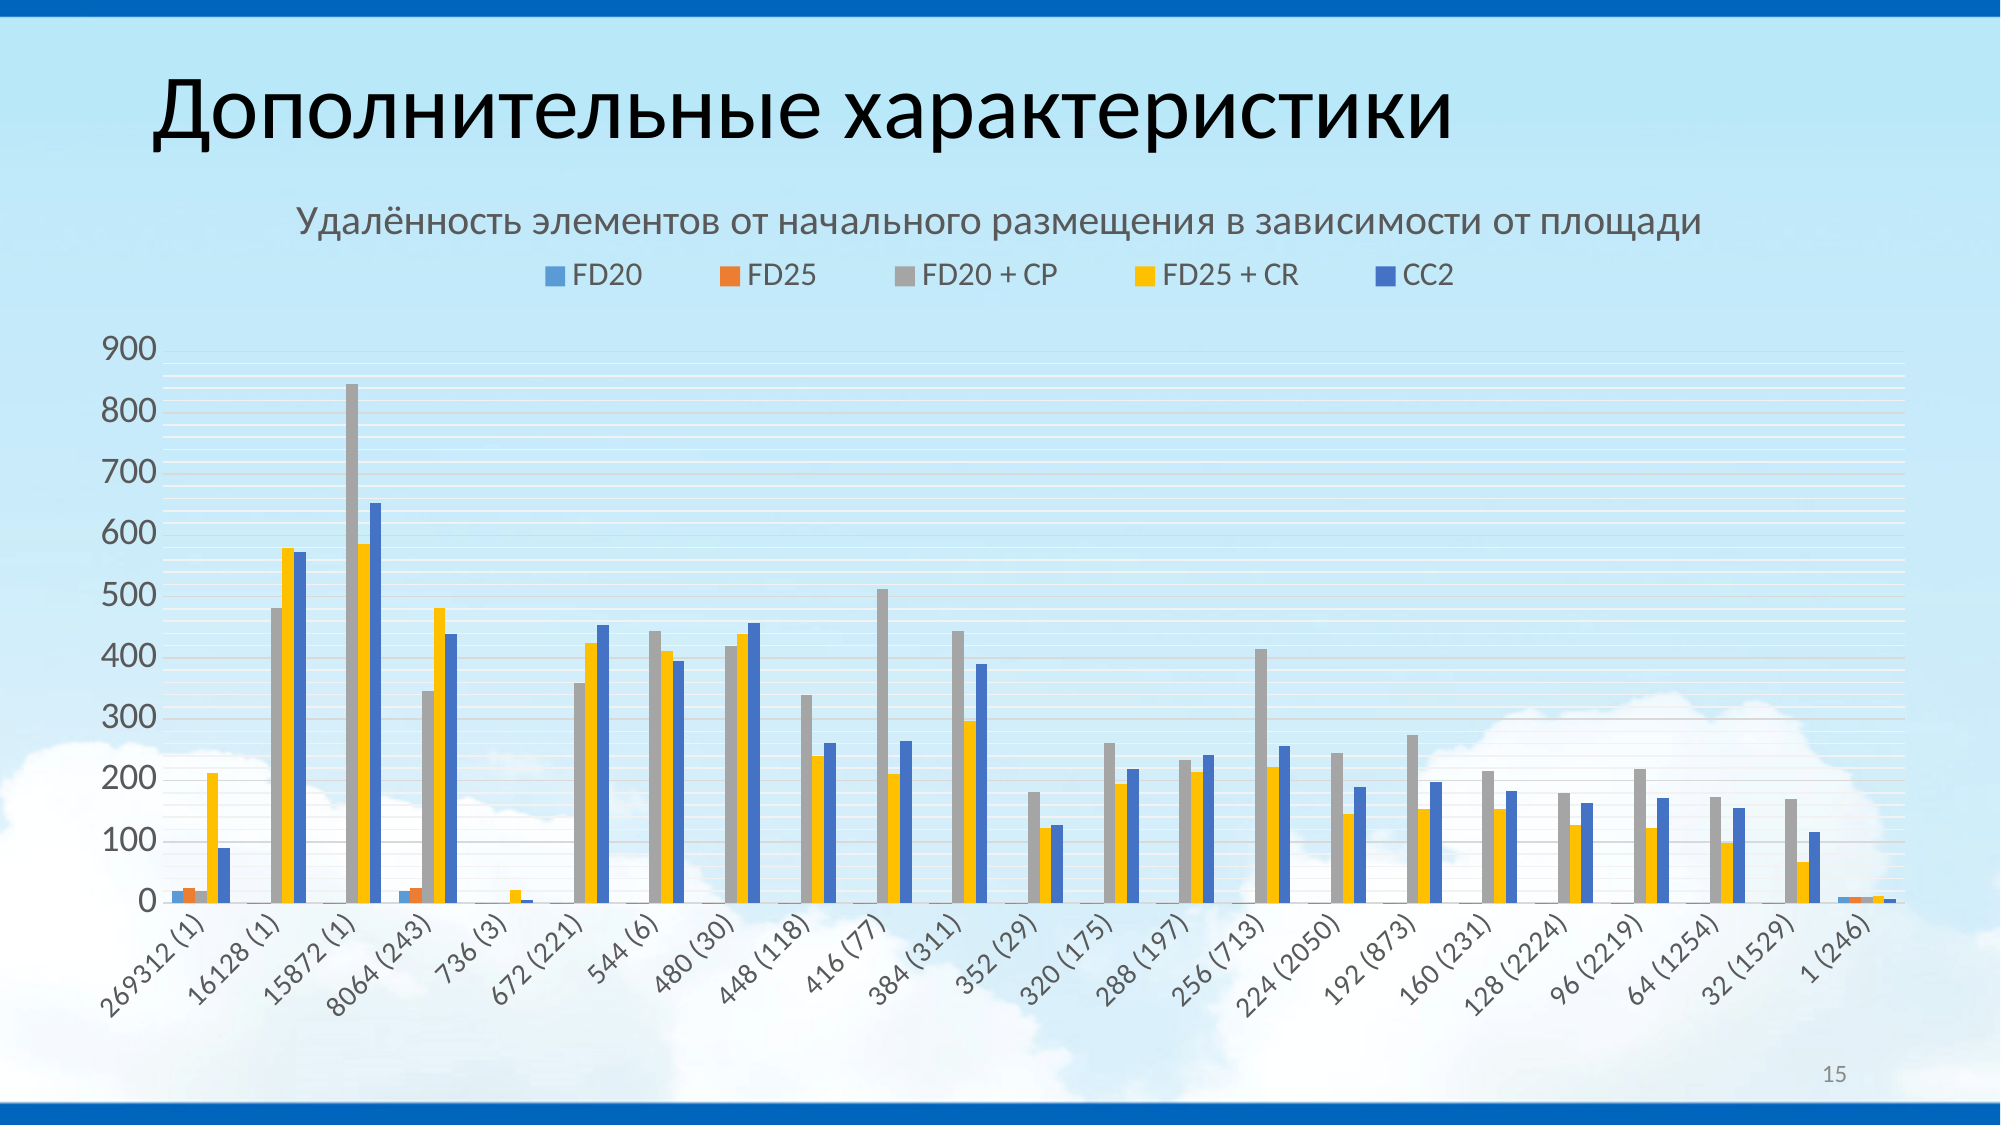

# Дополнительные характеристики

### Chart: Удалённость элементов от начального размещения в зависимости от площади

| Category | FD20 | FD25 | FD20 + CP | FD25 + CR | CC2 |
|---|---|---|---|---|---|
| 269312 (1) | 19.9515289822601 | 23.990658405512 | 19.9515289822601 | 212.286587448972 | 89.9408133759639 |
| 16128 (1) | 0.250202369948764 | 0.250202369948764 | 480.749936937308 | 579.142847447179 | 572.249694917547 |
| 15872 (1) | 0.371207385608099 | 0.371207385608099 | 847.528943006033 | 585.748588878303 | 652.613872283545 |
| 8064 (243) | 19.1142127877967 | 23.8905848995788 | 346.443891043743 | 480.679648498767 | 438.115387152992 |
| 736 (3) | 0.434455910873079 | 0.434455910873079 | 0.434455910873079 | 21.3713668050213 | 5.84803709427357 |
| 672 (221) | 0.435352119204699 | 0.544021295097193 | 358.65247829479 | 423.819659252464 | 453.907147675208 |
| 544 (6) | 0.514986226791483 | 0.448028284692172 | 444.457780979497 | 410.610528299202 | 394.790187746621 |
| 480 (30) | 0.430237085052732 | 0.474993394420424 | 419.491915078194 | 438.194721178193 | 457.548877422755 |
| 448 (118) | 0.373222568052613 | 0.426245112452142 | 339.431528912598 | 239.673464943293 | 260.860745911429 |
| 416 (77) | 0.415146875436639 | 0.497551717536505 | 511.922845227226 | 209.980325048189 | 264.126910032356 |
| 384 (311) | 0.477904201027446 | 0.504924876152892 | 444.105547048214 | 297.462711058458 | 389.756208647518 |
| 352 (29) | 0.432578580936781 | 0.498880230535008 | 181.760327951795 | 121.992907892373 | 126.968914297281 |
| 320 (175) | 0.401943640716774 | 0.452590465712371 | 260.698490337268 | 194.566604348509 | 218.957121493093 |
| 288 (197) | 0.389365164921529 | 0.408169987436886 | 233.520013578981 | 213.690114305084 | 241.486865330905 |
| 256 (713) | 0.416033710506031 | 0.450047206224378 | 414.719134870073 | 221.463008169681 | 256.511667899973 |
| 224 (2050) | 0.409098531589325 | 0.473043819495594 | 245.376208993257 | 145.87068651936 | 190.033241968163 |
| 192 (873) | 0.399675107889084 | 0.449464384793463 | 274.491796458478 | 152.82236521402 | 198.183840963244 |
| 160 (231) | 0.398284396855701 | 0.430854683920169 | 216.217131476558 | 152.880008895453 | 183.534069544437 |
| 128 (2224) | 0.396141261562106 | 0.438154706863403 | 179.50562713817 | 127.770622787987 | 162.716416239055 |
| 96 (2219) | 0.392800084966681 | 0.411000102725309 | 217.994688217105 | 122.679427457864 | 170.973849477244 |
| 64 (1254) | 0.3954350226539 | 0.40505560769467 | 172.622659094636 | 97.5940062120806 | 154.483292067747 |
| 32 (1529) | 0.387845903022267 | 0.417486134291203 | 169.479648434997 | 66.5457808798414 | 116.230795771543 |
| 1 (246) | 9.50406504065041 | 9.49593495934959 | 9.50406504065041 | 12.3722009579775 | 6.37749318518358 |
15